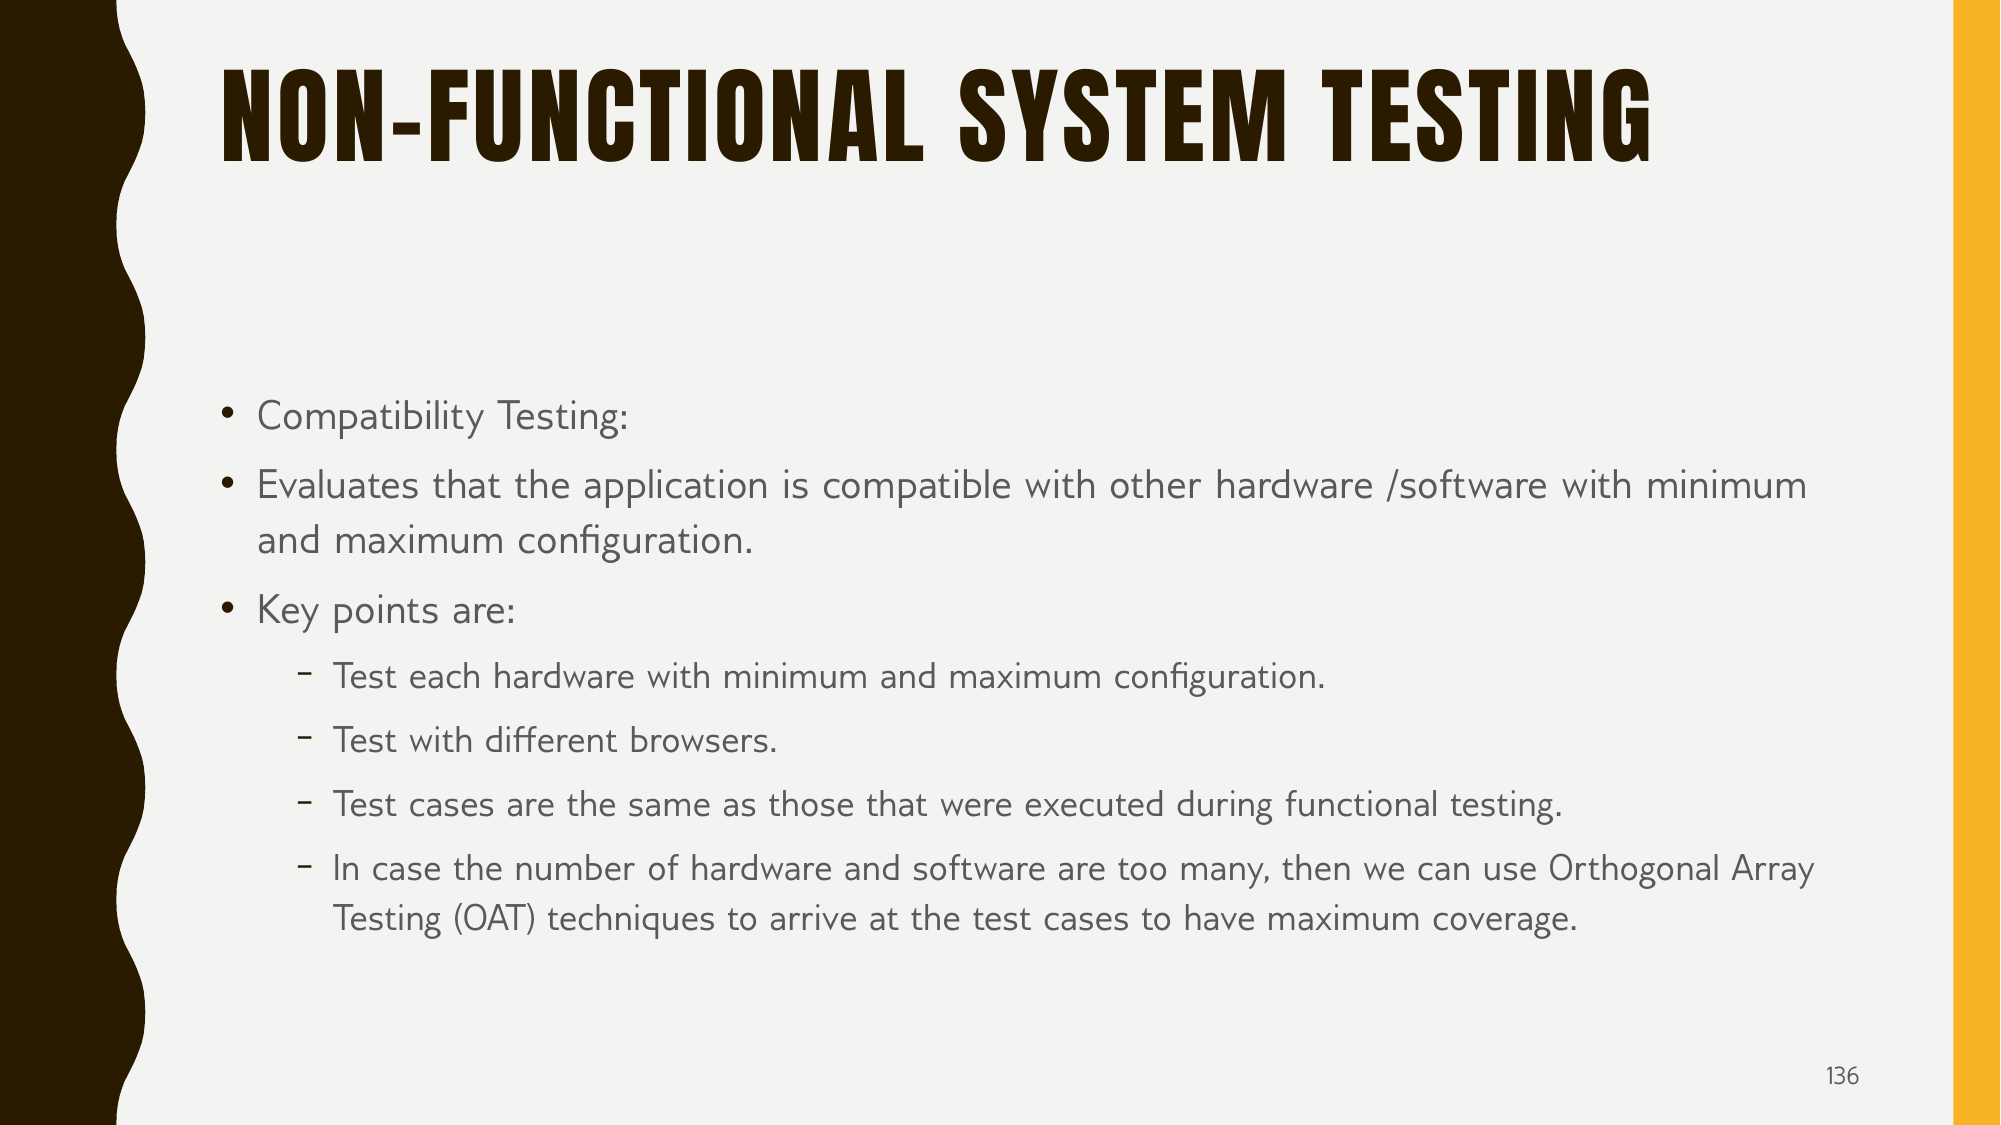

# Non-Functional System Testing
Compatibility Testing:
Evaluates that the application is compatible with other hardware /software with minimum and maximum configuration.
Key points are:
Test each hardware with minimum and maximum configuration.
Test with different browsers.
Test cases are the same as those that were executed during functional testing.
In case the number of hardware and software are too many, then we can use Orthogonal Array Testing (OAT) techniques to arrive at the test cases to have maximum coverage.
136